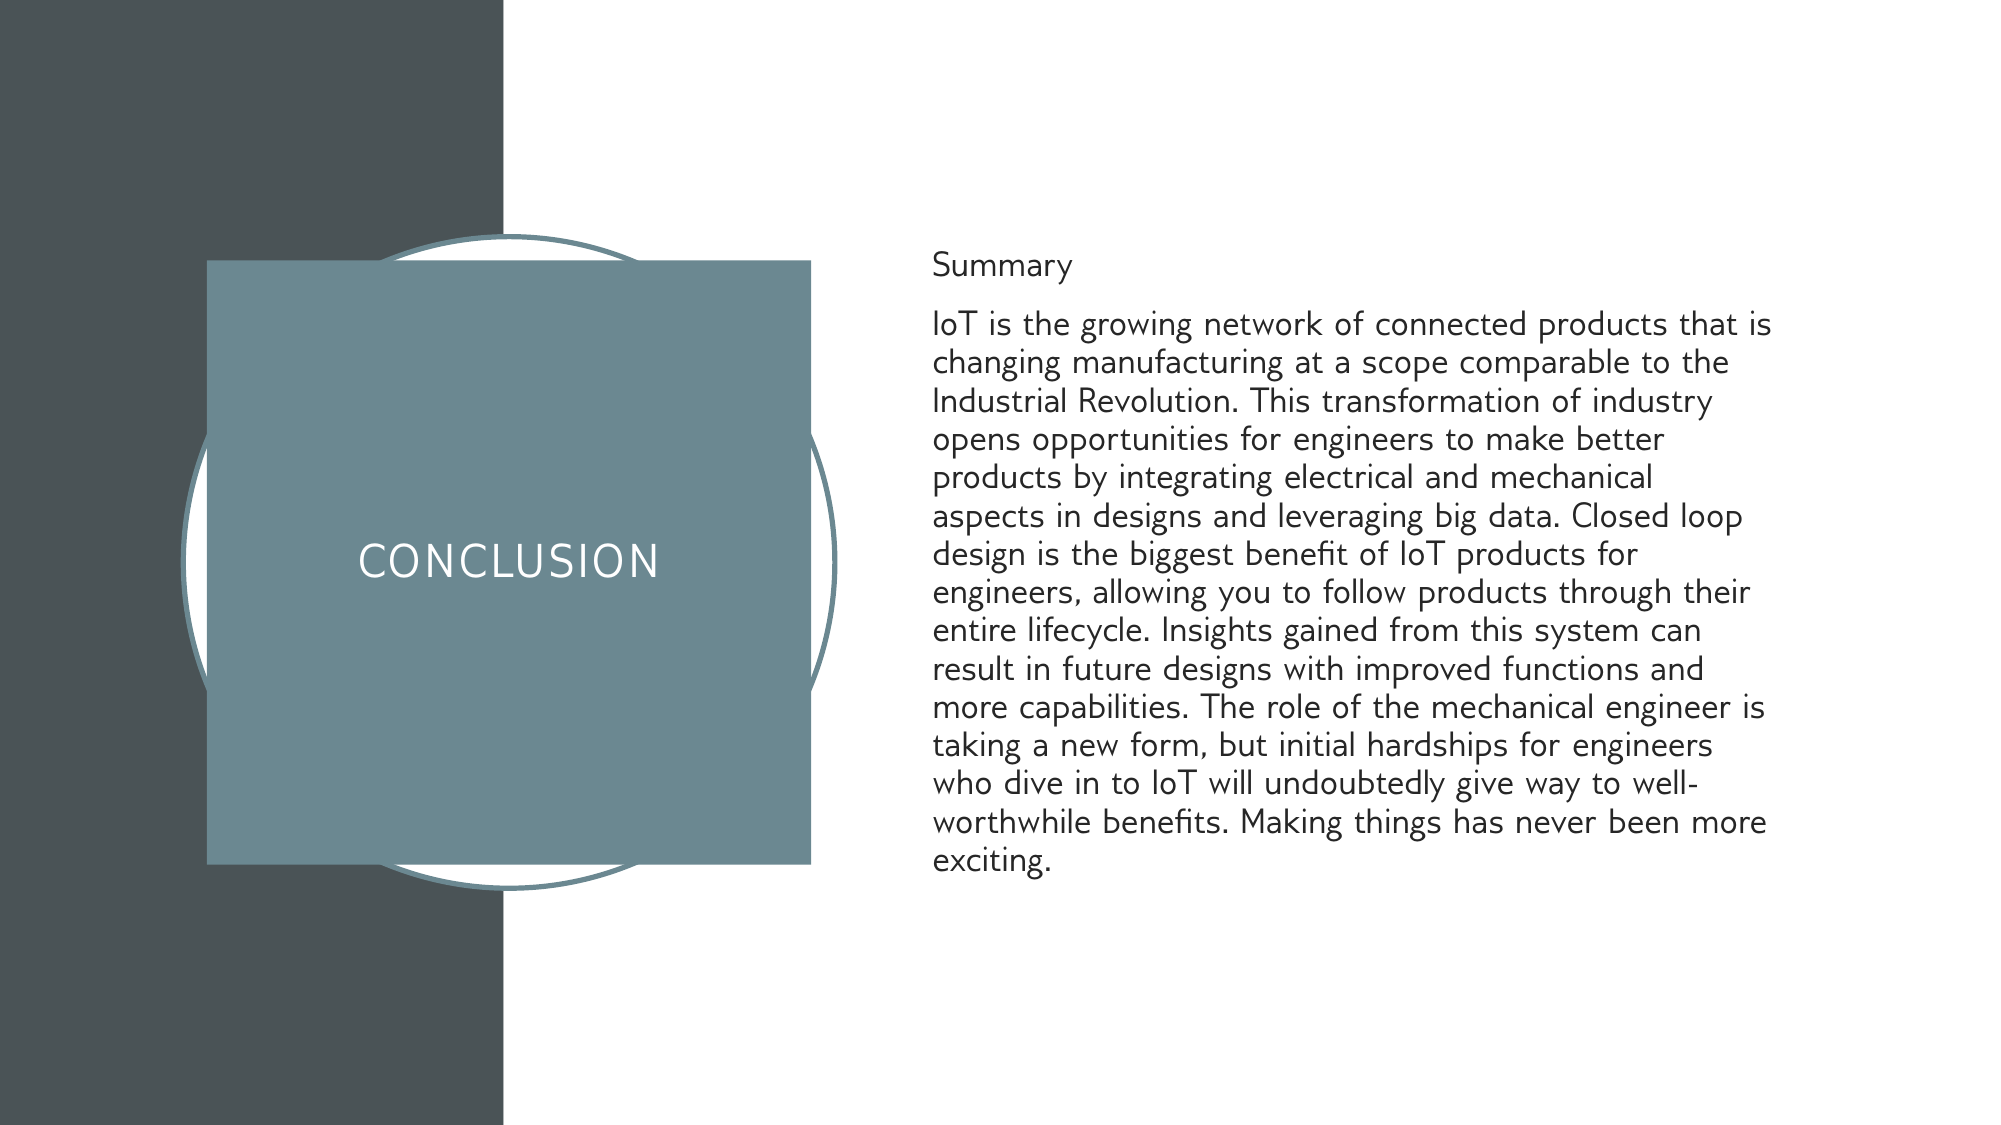

Summary
IoT is the growing network of connected products that is changing manufacturing at a scope comparable to the Industrial Revolution. This transformation of industry opens opportunities for engineers to make better products by integrating electrical and mechanical aspects in designs and leveraging big data. Closed loop design is the biggest benefit of IoT products for engineers, allowing you to follow products through their entire lifecycle. Insights gained from this system can result in future designs with improved functions and more capabilities. The role of the mechanical engineer is taking a new form, but initial hardships for engineers who dive in to IoT will undoubtedly give way to well-worthwhile benefits. Making things has never been more exciting.

# CONCLUSION